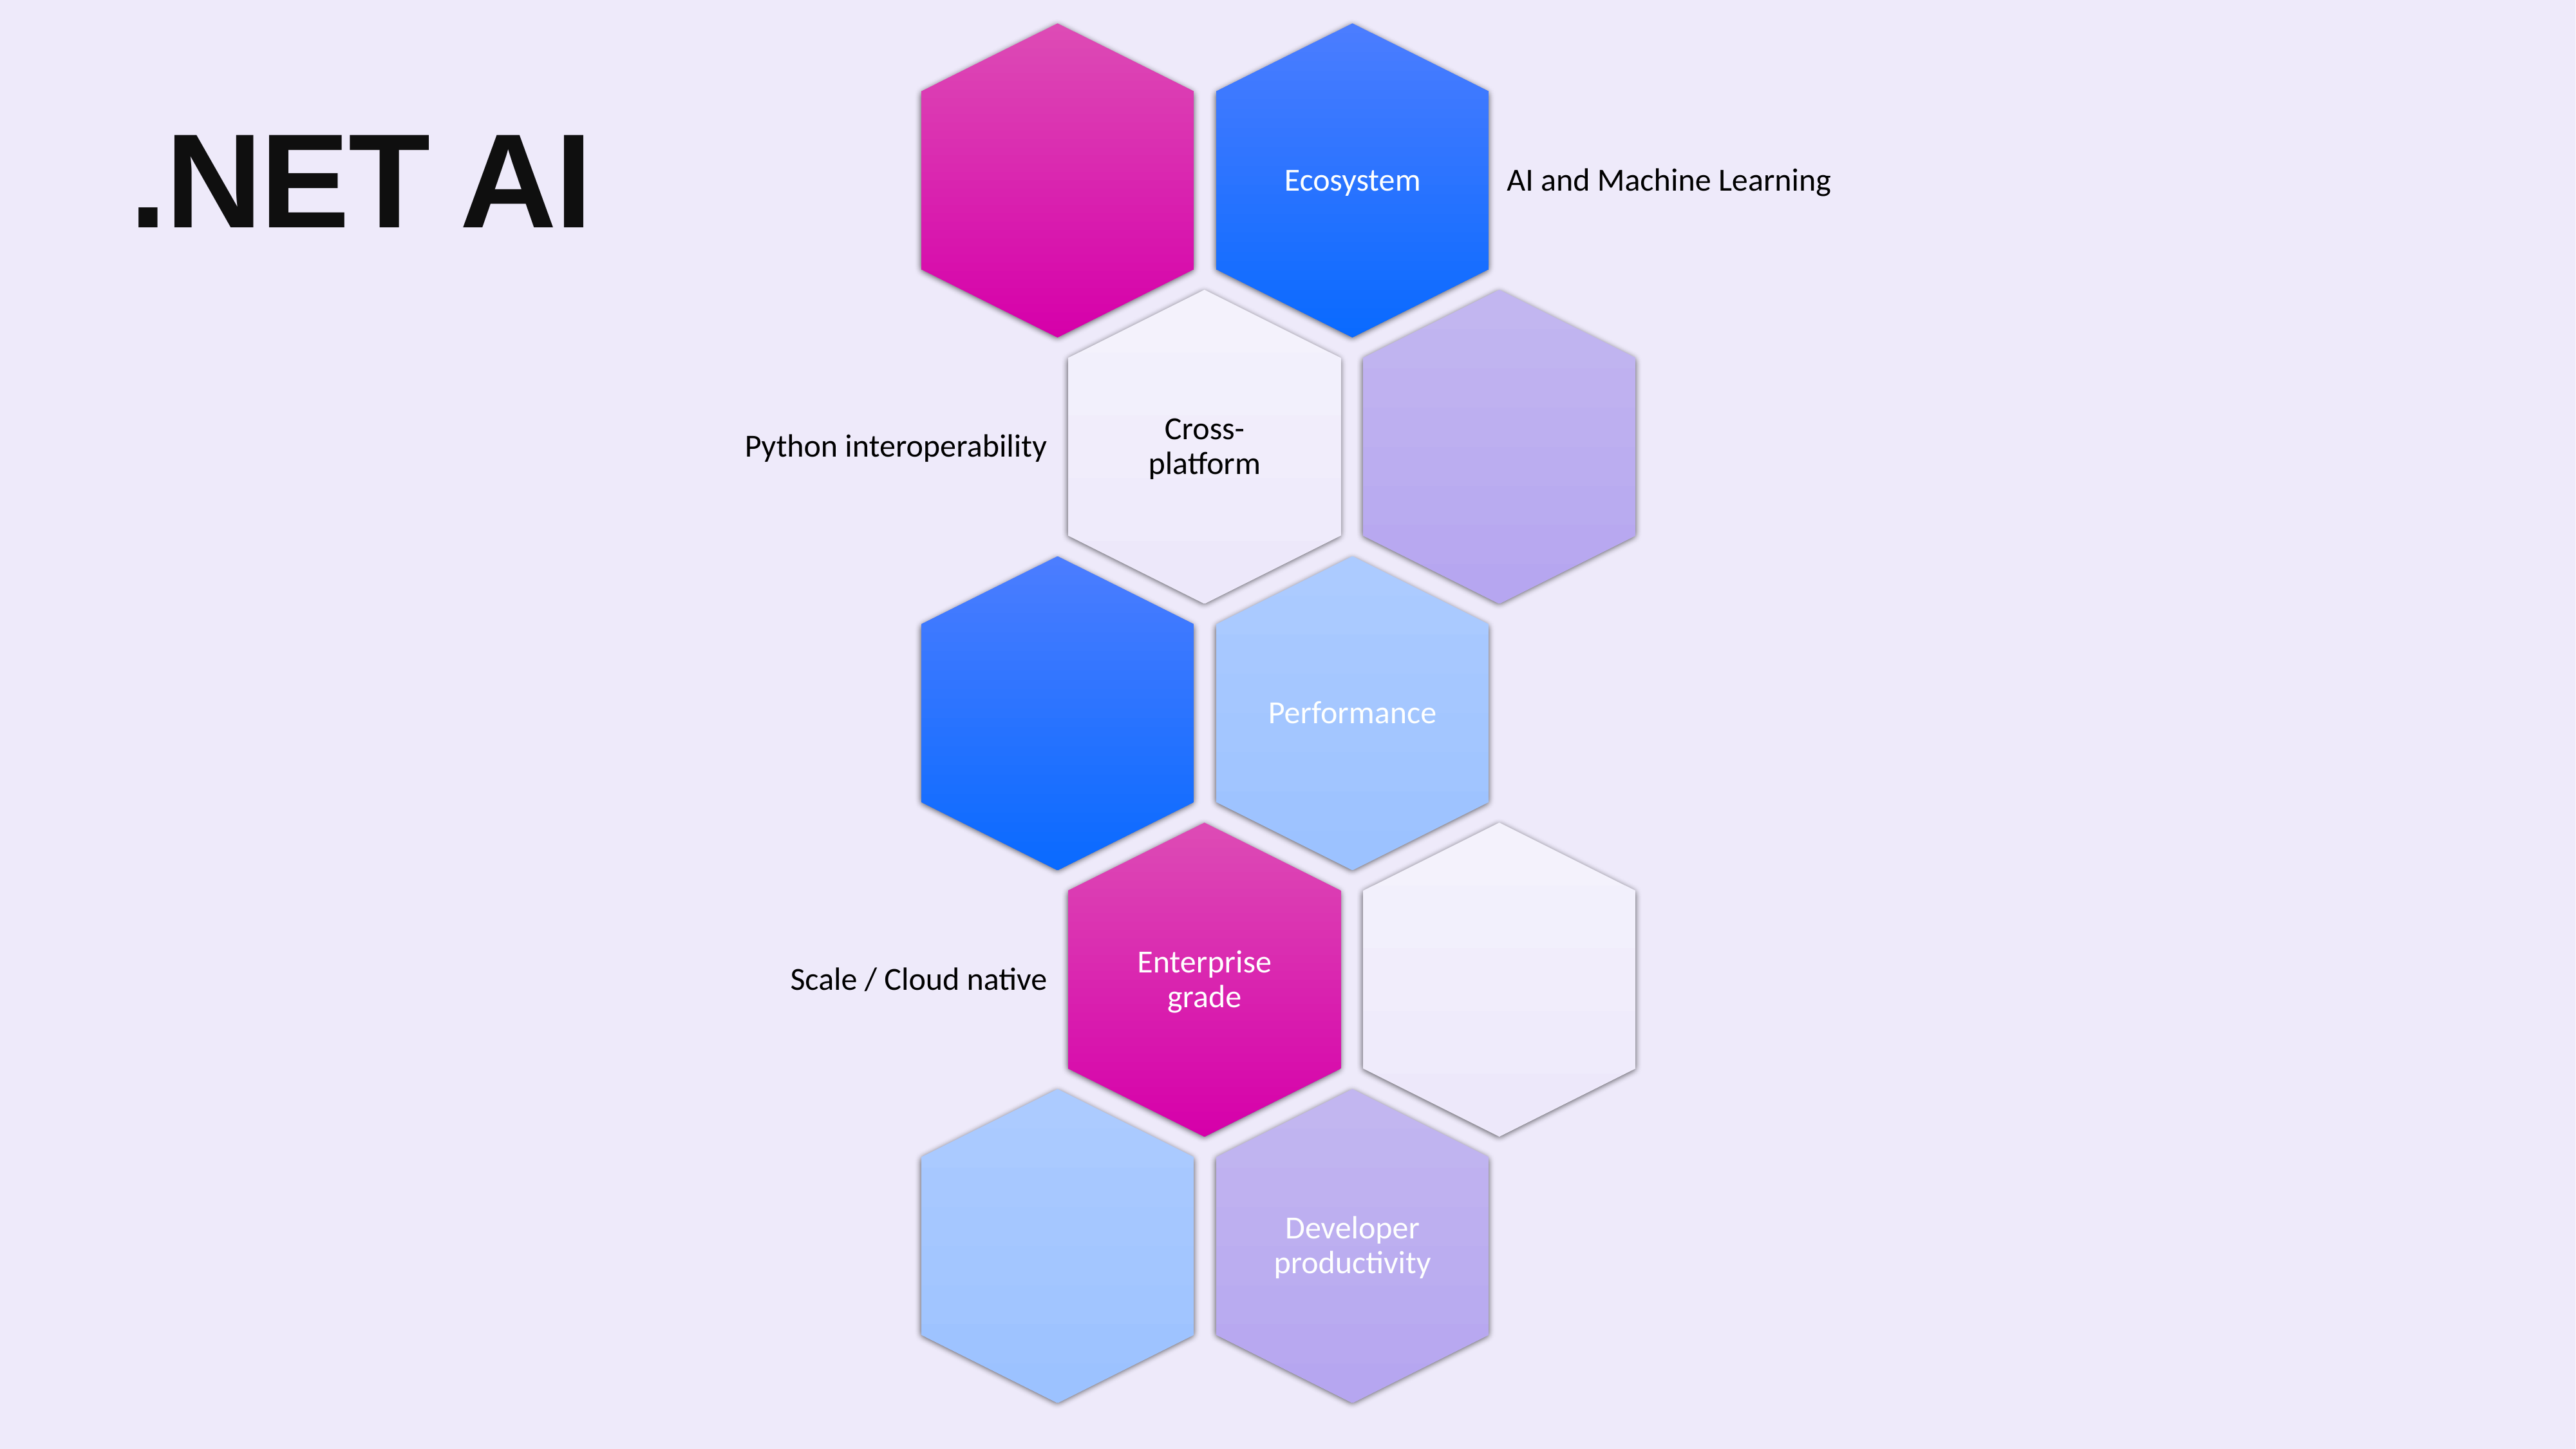

Ecosystem
AI and Machine Learning

Cross-platform
Python interoperability

Performance

Enterprise grade
Scale / Cloud native

Developer productivity

.NET AI